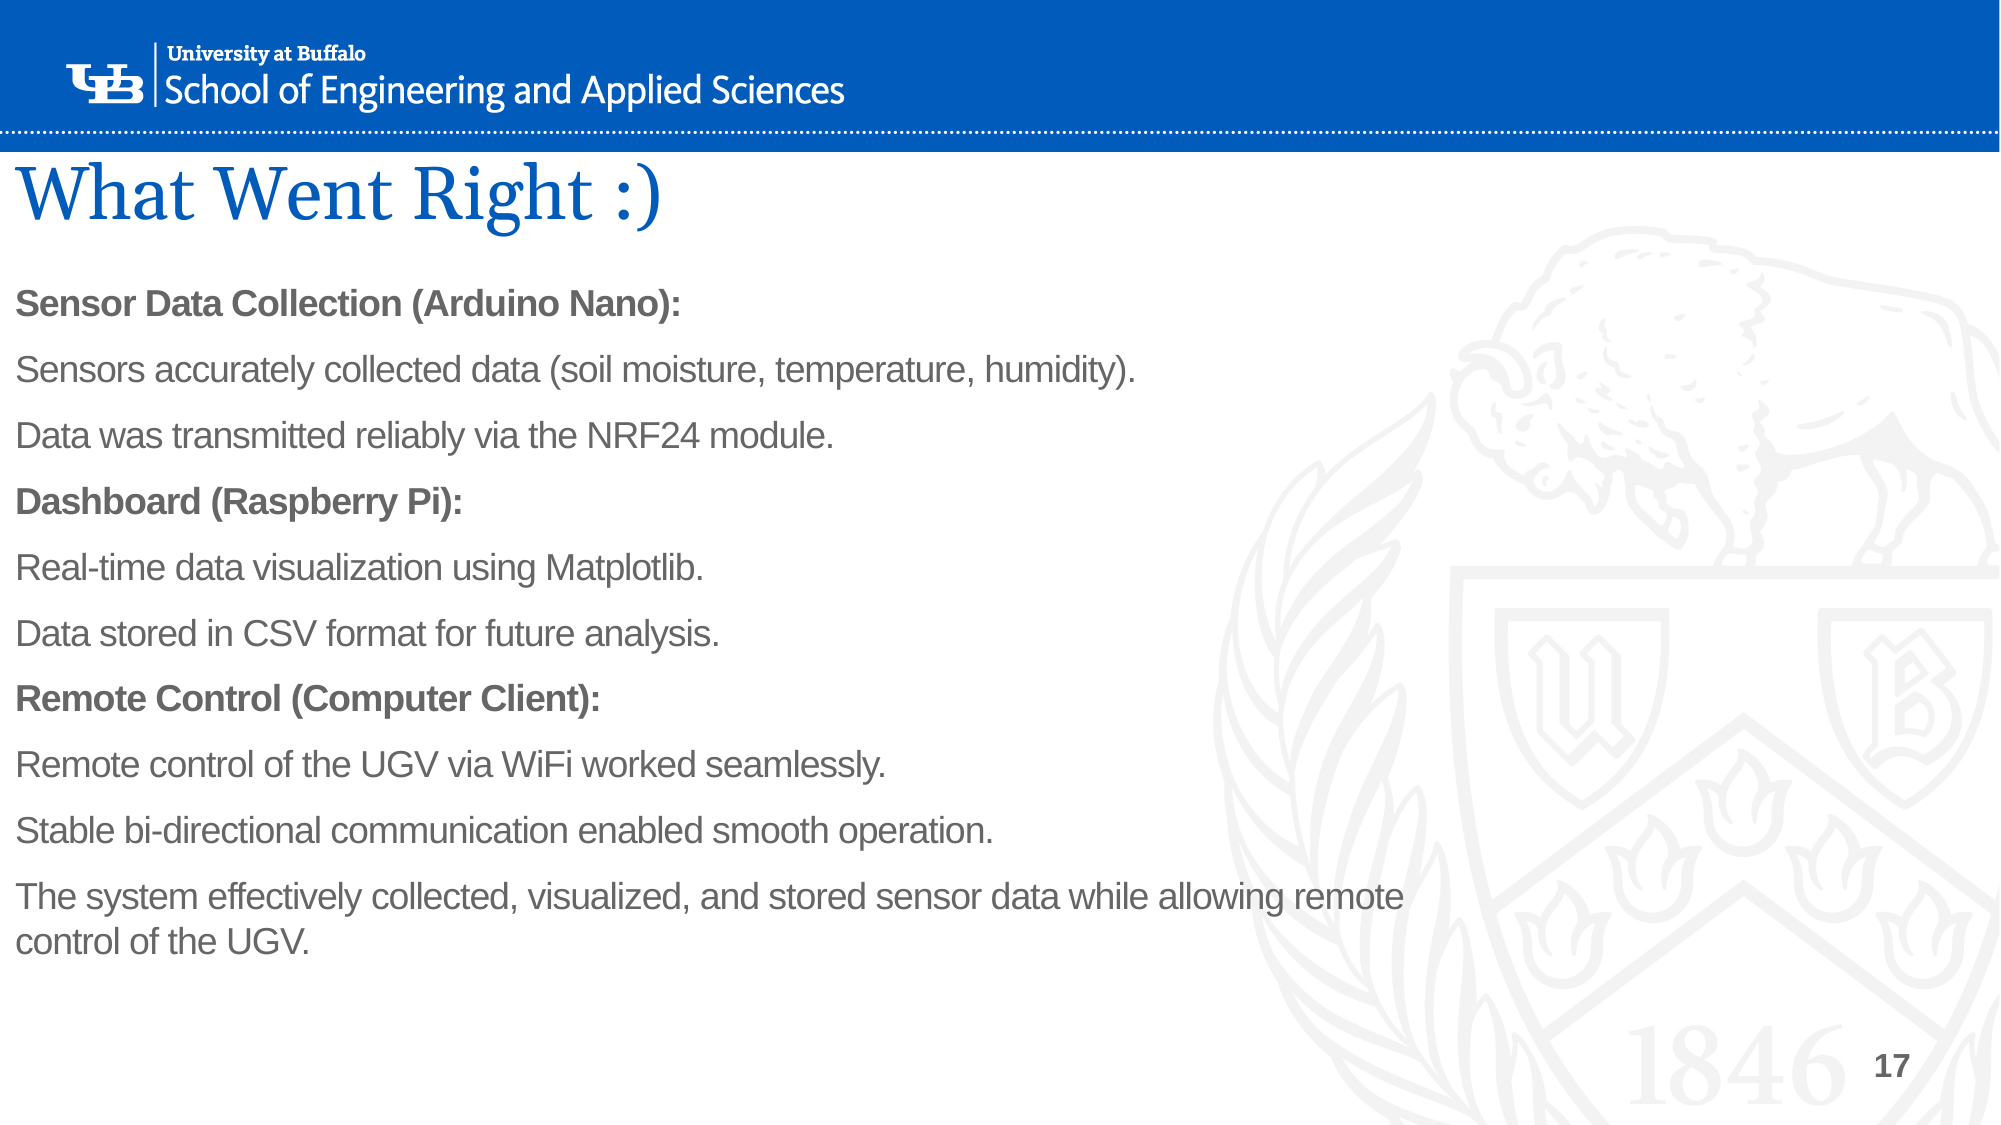

# What Went Right :)
Sensor Data Collection (Arduino Nano):
Sensors accurately collected data (soil moisture, temperature, humidity).
Data was transmitted reliably via the NRF24 module.
Dashboard (Raspberry Pi):
Real-time data visualization using Matplotlib.
Data stored in CSV format for future analysis.
Remote Control (Computer Client):
Remote control of the UGV via WiFi worked seamlessly.
Stable bi-directional communication enabled smooth operation.
The system effectively collected, visualized, and stored sensor data while allowing remote control of the UGV.